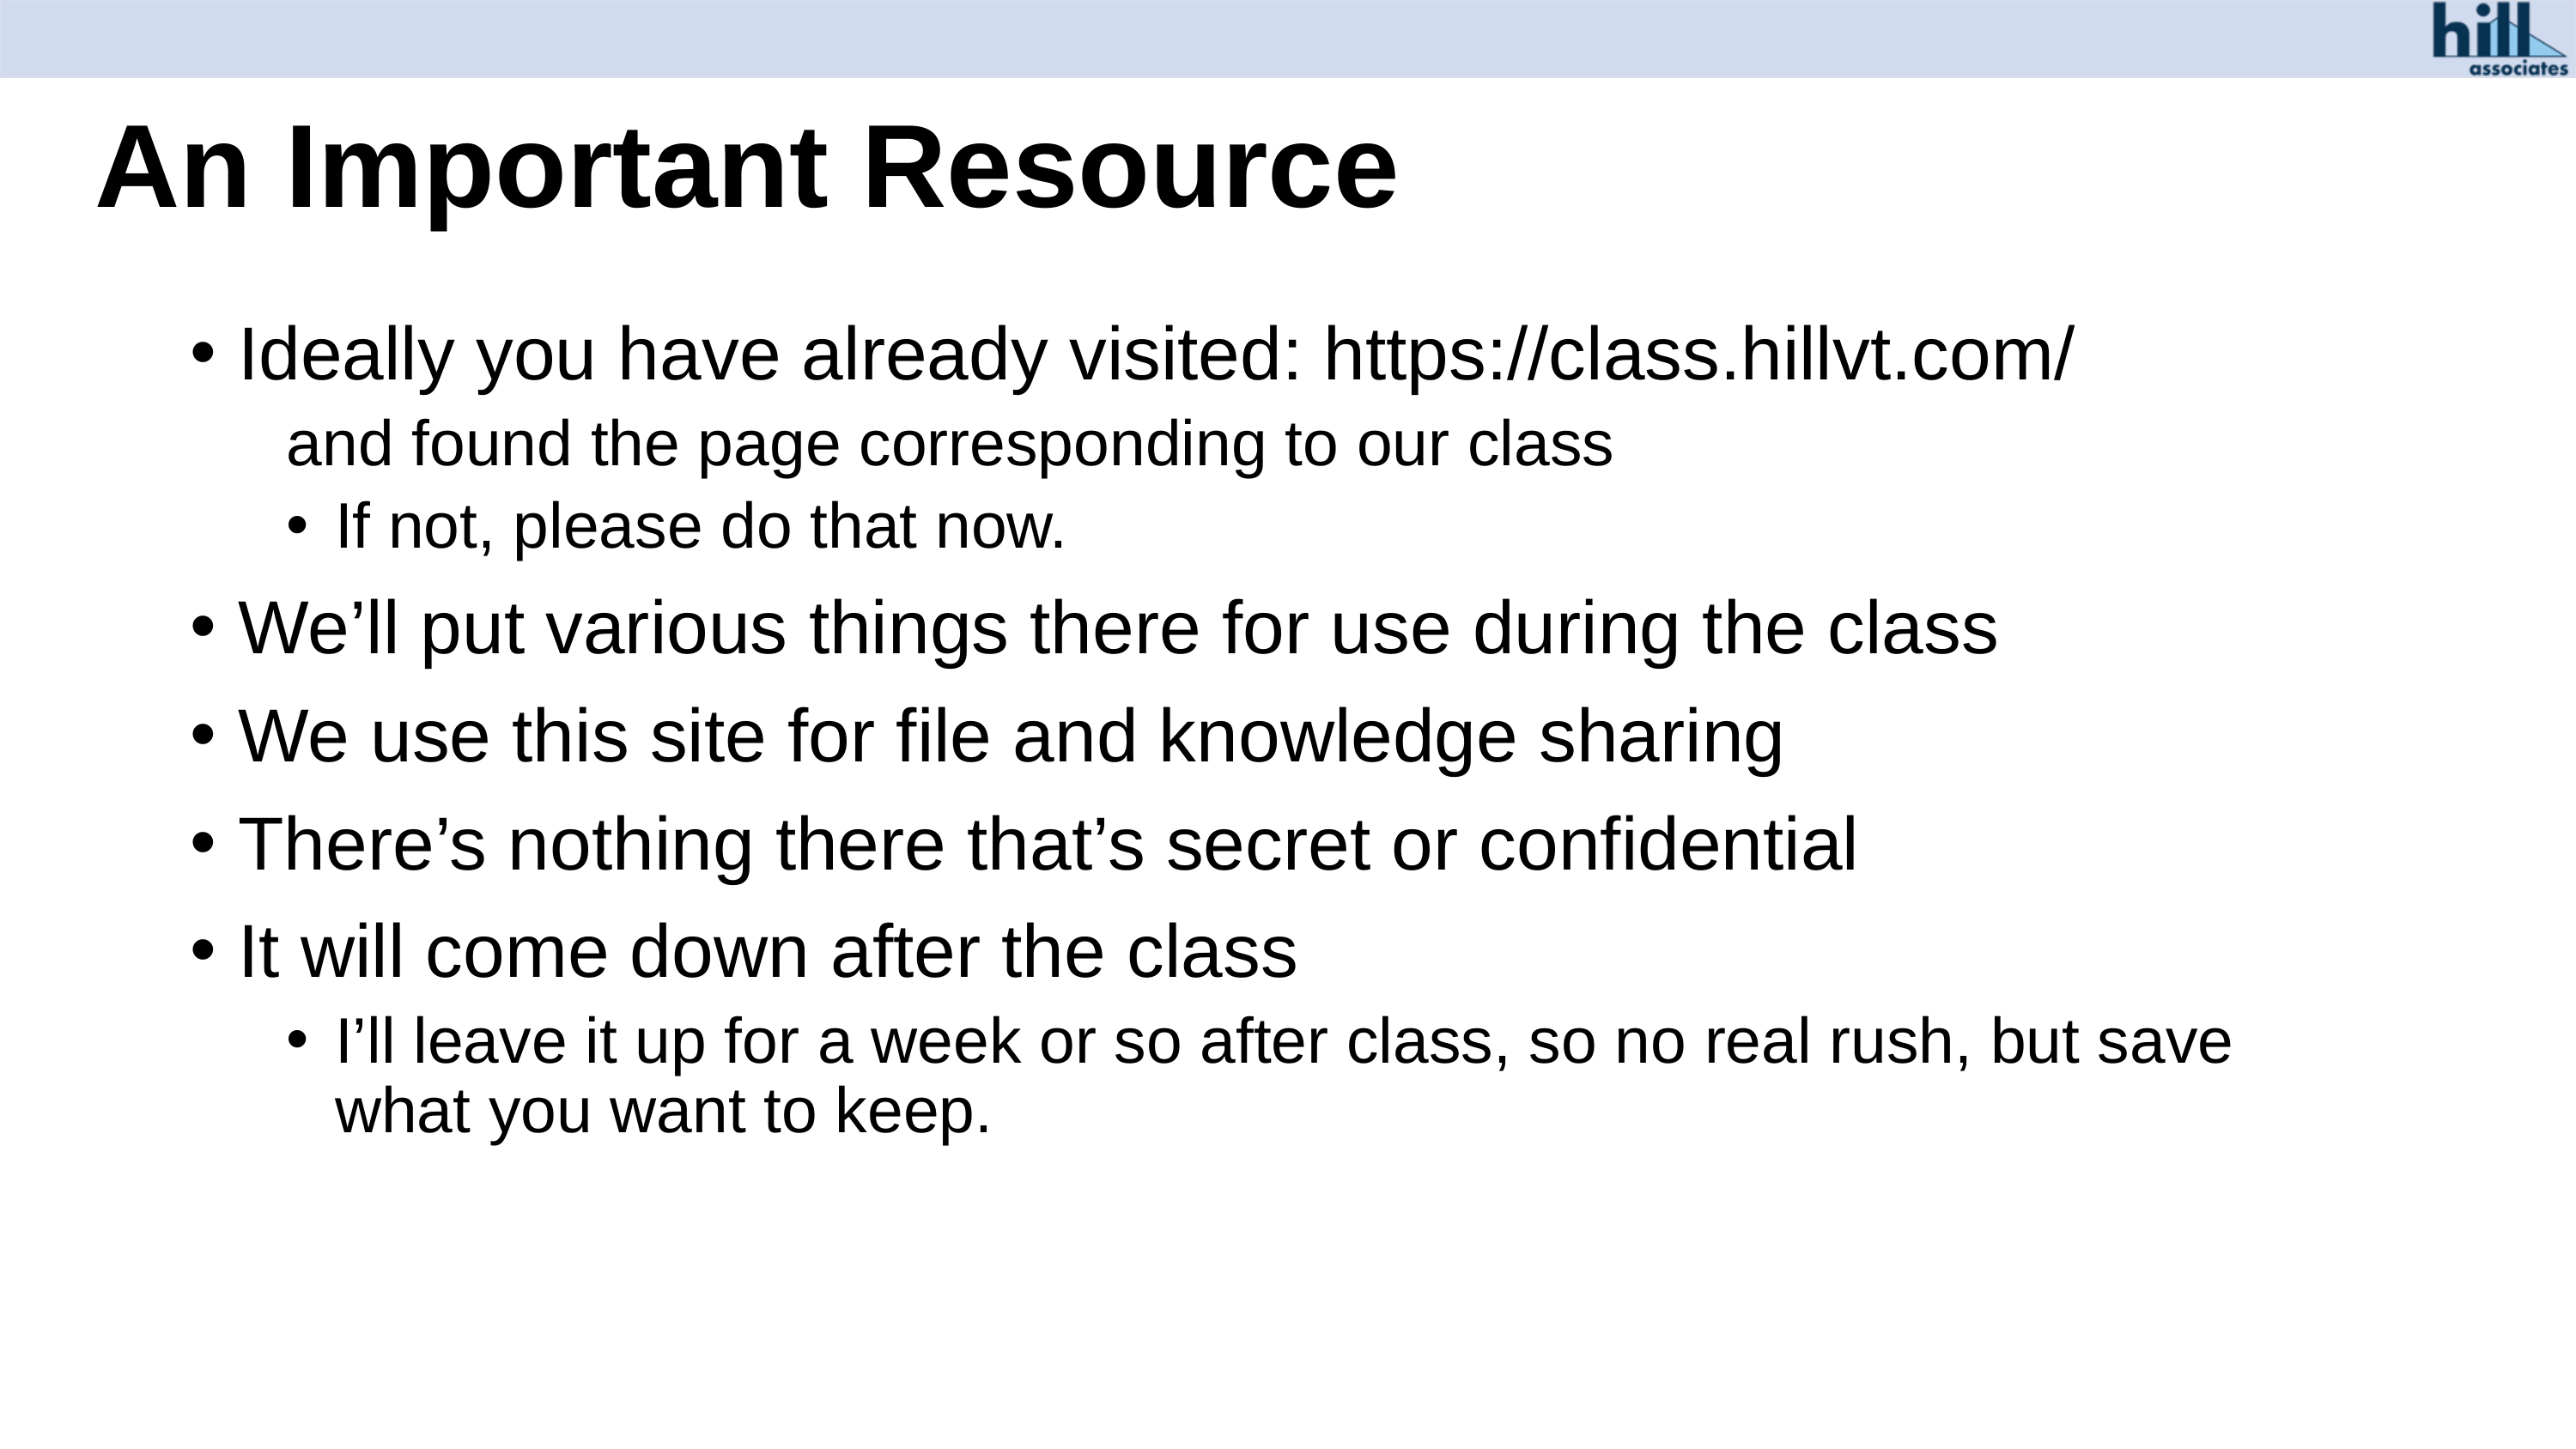

# An Important Resource
Ideally you have already visited: https://class.hillvt.com/
and found the page corresponding to our class
If not, please do that now.
We’ll put various things there for use during the class
We use this site for file and knowledge sharing
There’s nothing there that’s secret or confidential
It will come down after the class
I’ll leave it up for a week or so after class, so no real rush, but save what you want to keep.